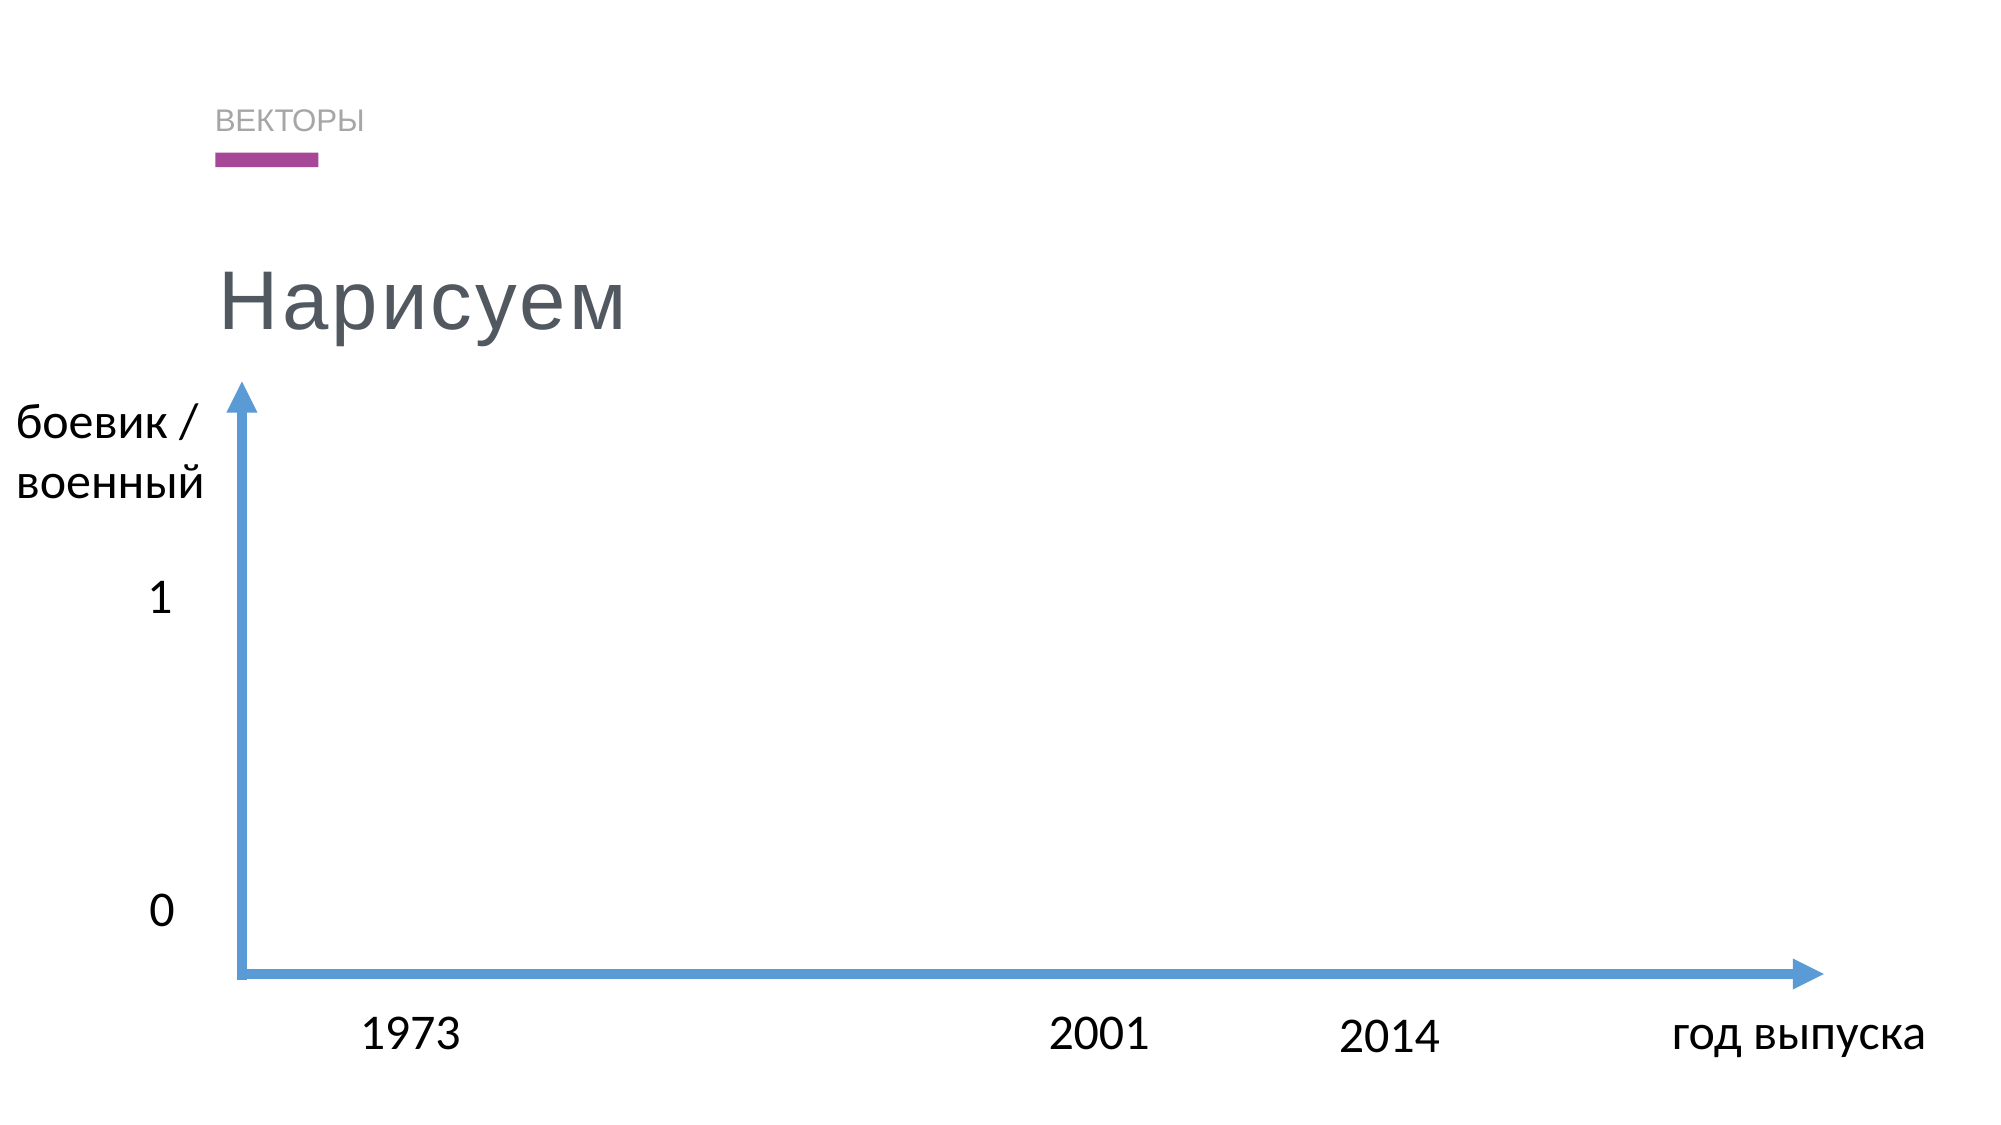

Векторы

Нарисуем
боевик /
военный
1
0
1973
2001
1973
год выпуска
2014